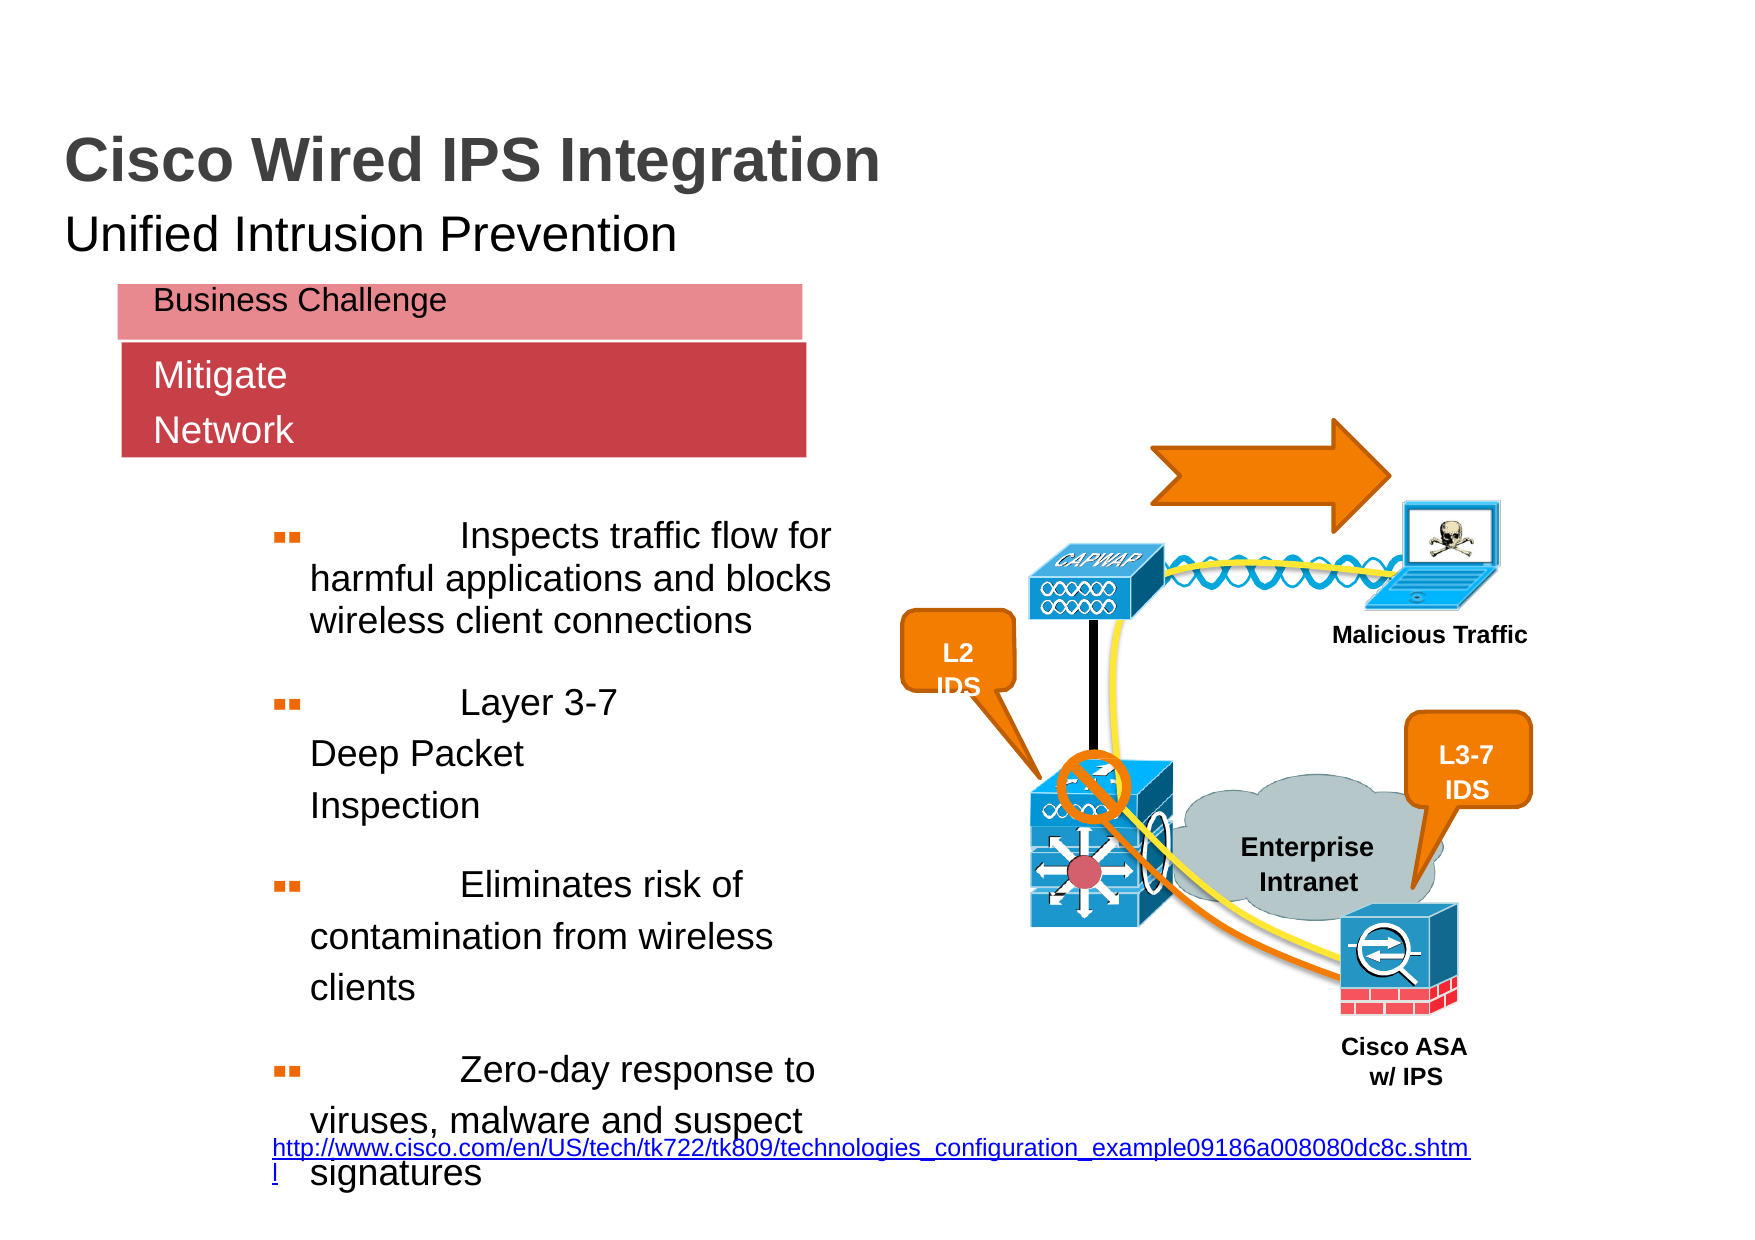

Cisco Wired IPS Integration
Unified Intrusion Prevention
Business Challenge
Mitigate Network Misuse, Hacking and Malware from WLAN Clients
Client Shun

▪▪		Inspects traffic flow for harmful applications and blocks wireless client connections
▪▪		Layer 3-7 Deep Packet Inspection
▪▪		Eliminates risk of contamination from wireless clients
▪▪		Zero-day response to viruses, malware and suspect signatures

Malicious Traffic

L2 IDS

L3-7 IDS

Enterprise Intranet

Cisco ASA w/ IPS

http://www.cisco.com/en/US/tech/tk722/tk809/technologies_configuration_example09186a008080dc8c.shtml